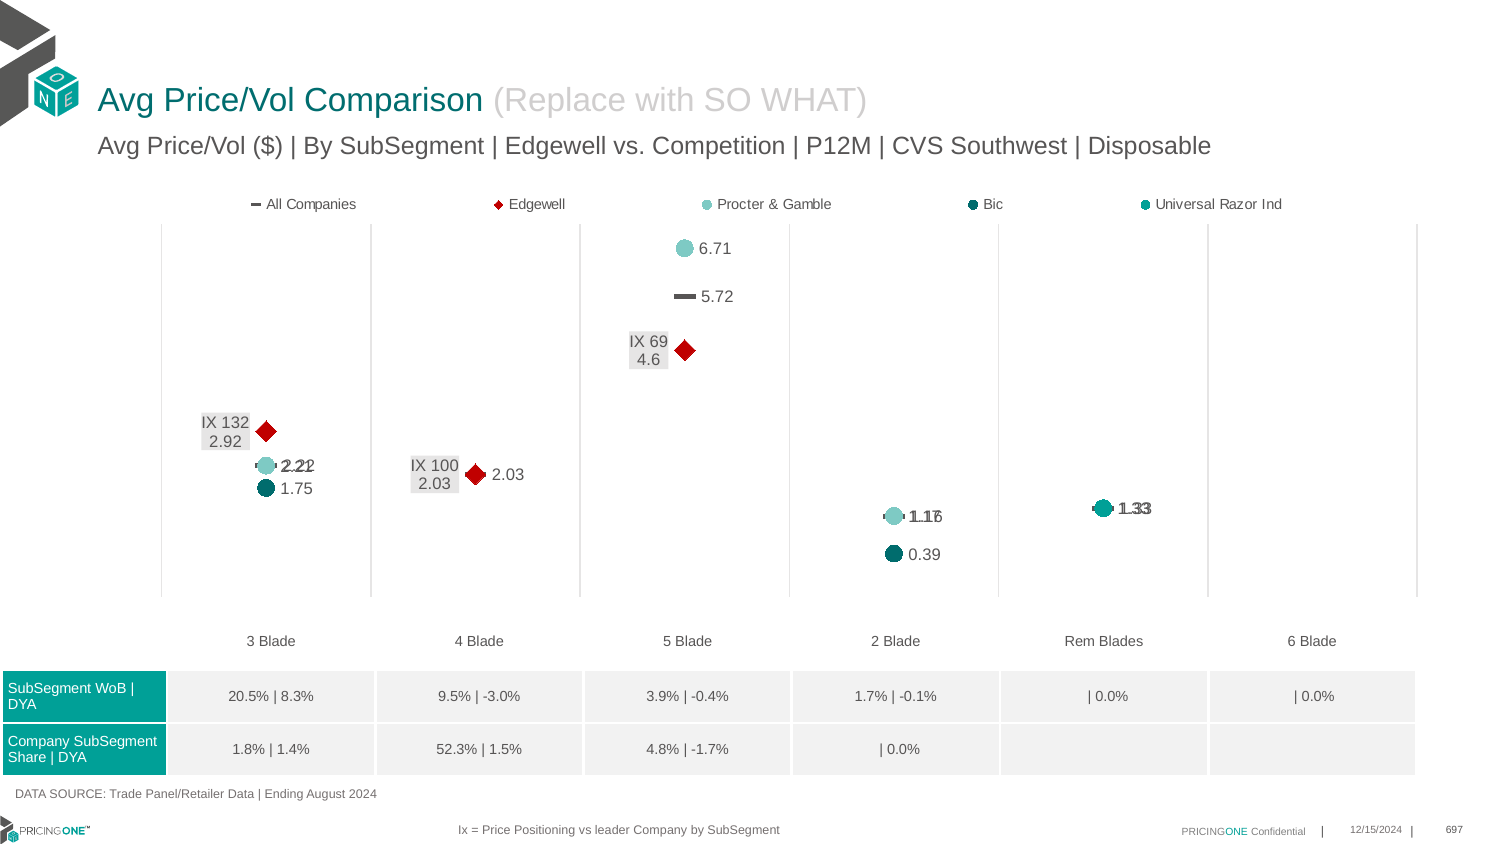

# Avg Price/Vol Comparison (Replace with SO WHAT)
Avg Price/Vol ($) | By SubSegment | Edgewell vs. Competition | P12M | CVS Southwest | Disposable

### Chart

| Category | All Companies | Edgewell | Procter & Gamble | Bic | Universal Razor Ind |
|---|---|---|---|---|---|
| IX 132 | 2.22 | 2.92 | 2.21 | 1.75 | None |
| IX 100 | 2.03 | 2.03 | None | None | None |
| IX 69 | 5.72 | 4.6 | 6.71 | None | None |
| IX 0 | 1.16 | None | 1.17 | 0.39 | None |
| None | 1.33 | None | None | None | 1.33 |
| None | None | None | None | None | None |
|  | 3 Blade | 4 Blade | 5 Blade | 2 Blade | Rem Blades | 6 Blade |
| --- | --- | --- | --- | --- | --- | --- |
| SubSegment WoB | DYA | 20.5% | 8.3% | 9.5% | -3.0% | 3.9% | -0.4% | 1.7% | -0.1% | | 0.0% | | 0.0% |
| Company SubSegment Share | DYA | 1.8% | 1.4% | 52.3% | 1.5% | 4.8% | -1.7% | | 0.0% |  |  |
DATA SOURCE: Trade Panel/Retailer Data | Ending August 2024
Ix = Price Positioning vs leader Company by SubSegment
12/15/2024
697